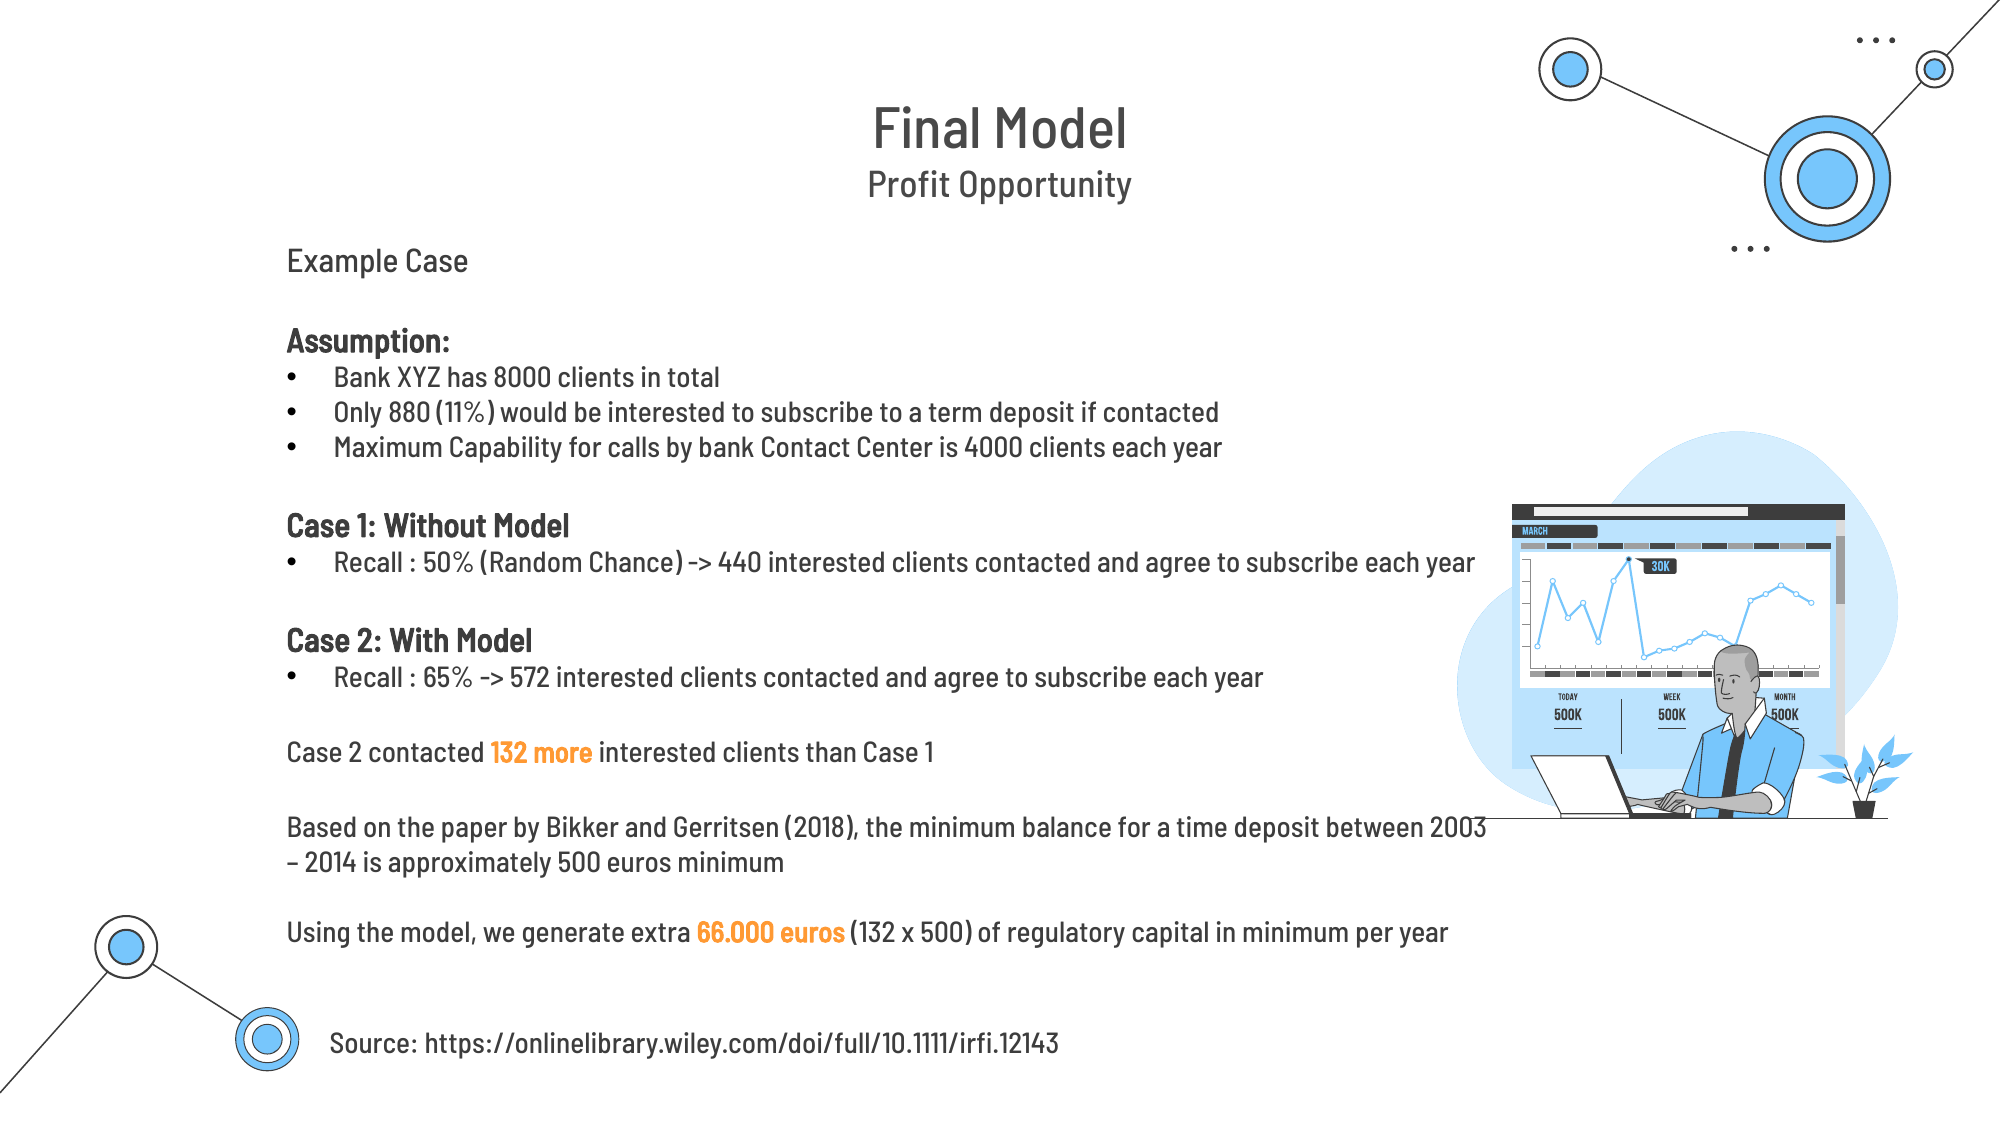

# Final Model Profit Opportunity
Example Case

Assumption:
Bank XYZ has 8000 clients in total
Only 880 (11%) would be interested to subscribe to a term deposit if contacted
Maximum Capability for calls by bank Contact Center is 4000 clients each year

Case 1: Without Model
Recall : 50% (Random Chance) -> 440 interested clients contacted and agree to subscribe each year

Case 2: With Model
Recall : 65% -> 572 interested clients contacted and agree to subscribe each year

Case 2 contacted 132 more interested clients than Case 1

Based on the paper by Bikker and Gerritsen (2018), the minimum balance for a time deposit between 2003 – 2014 is approximately 500 euros minimum

Using the model, we generate extra 66.000 euros (132 x 500) of regulatory capital in minimum per year

Source: https://onlinelibrary.wiley.com/doi/full/10.1111/irfi.12143